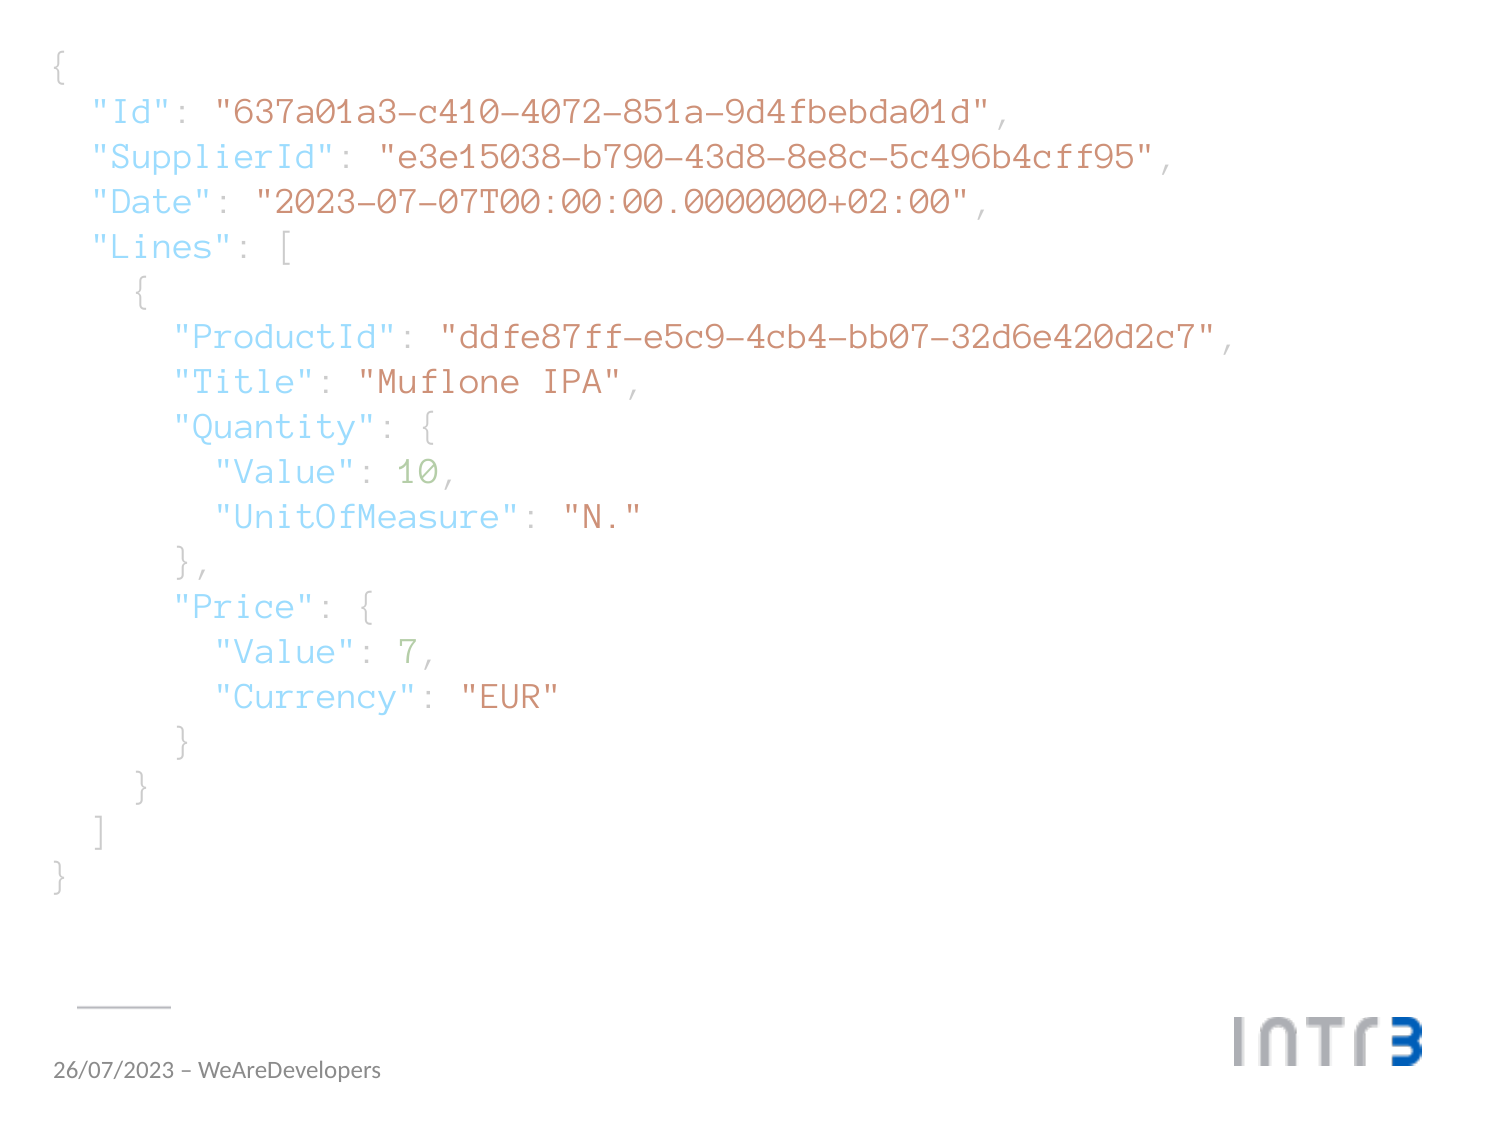

{
  "Id": "637a01a3-c410-4072-851a-9d4fbebda01d",
  "SupplierId": "e3e15038-b790-43d8-8e8c-5c496b4cff95",
  "Date": "2023-07-07T00:00:00.0000000+02:00",
  "Lines": [
    {
      "ProductId": "ddfe87ff-e5c9-4cb4-bb07-32d6e420d2c7",
      "Title": "Muflone IPA",
      "Quantity": {
        "Value": 10,
        "UnitOfMeasure": "N."
      },
      "Price": {
        "Value": 7,
        "Currency": "EUR"
      }
    }
  ]
}
Hands-On Learning
26/07/2023 – WeAreDevelopers